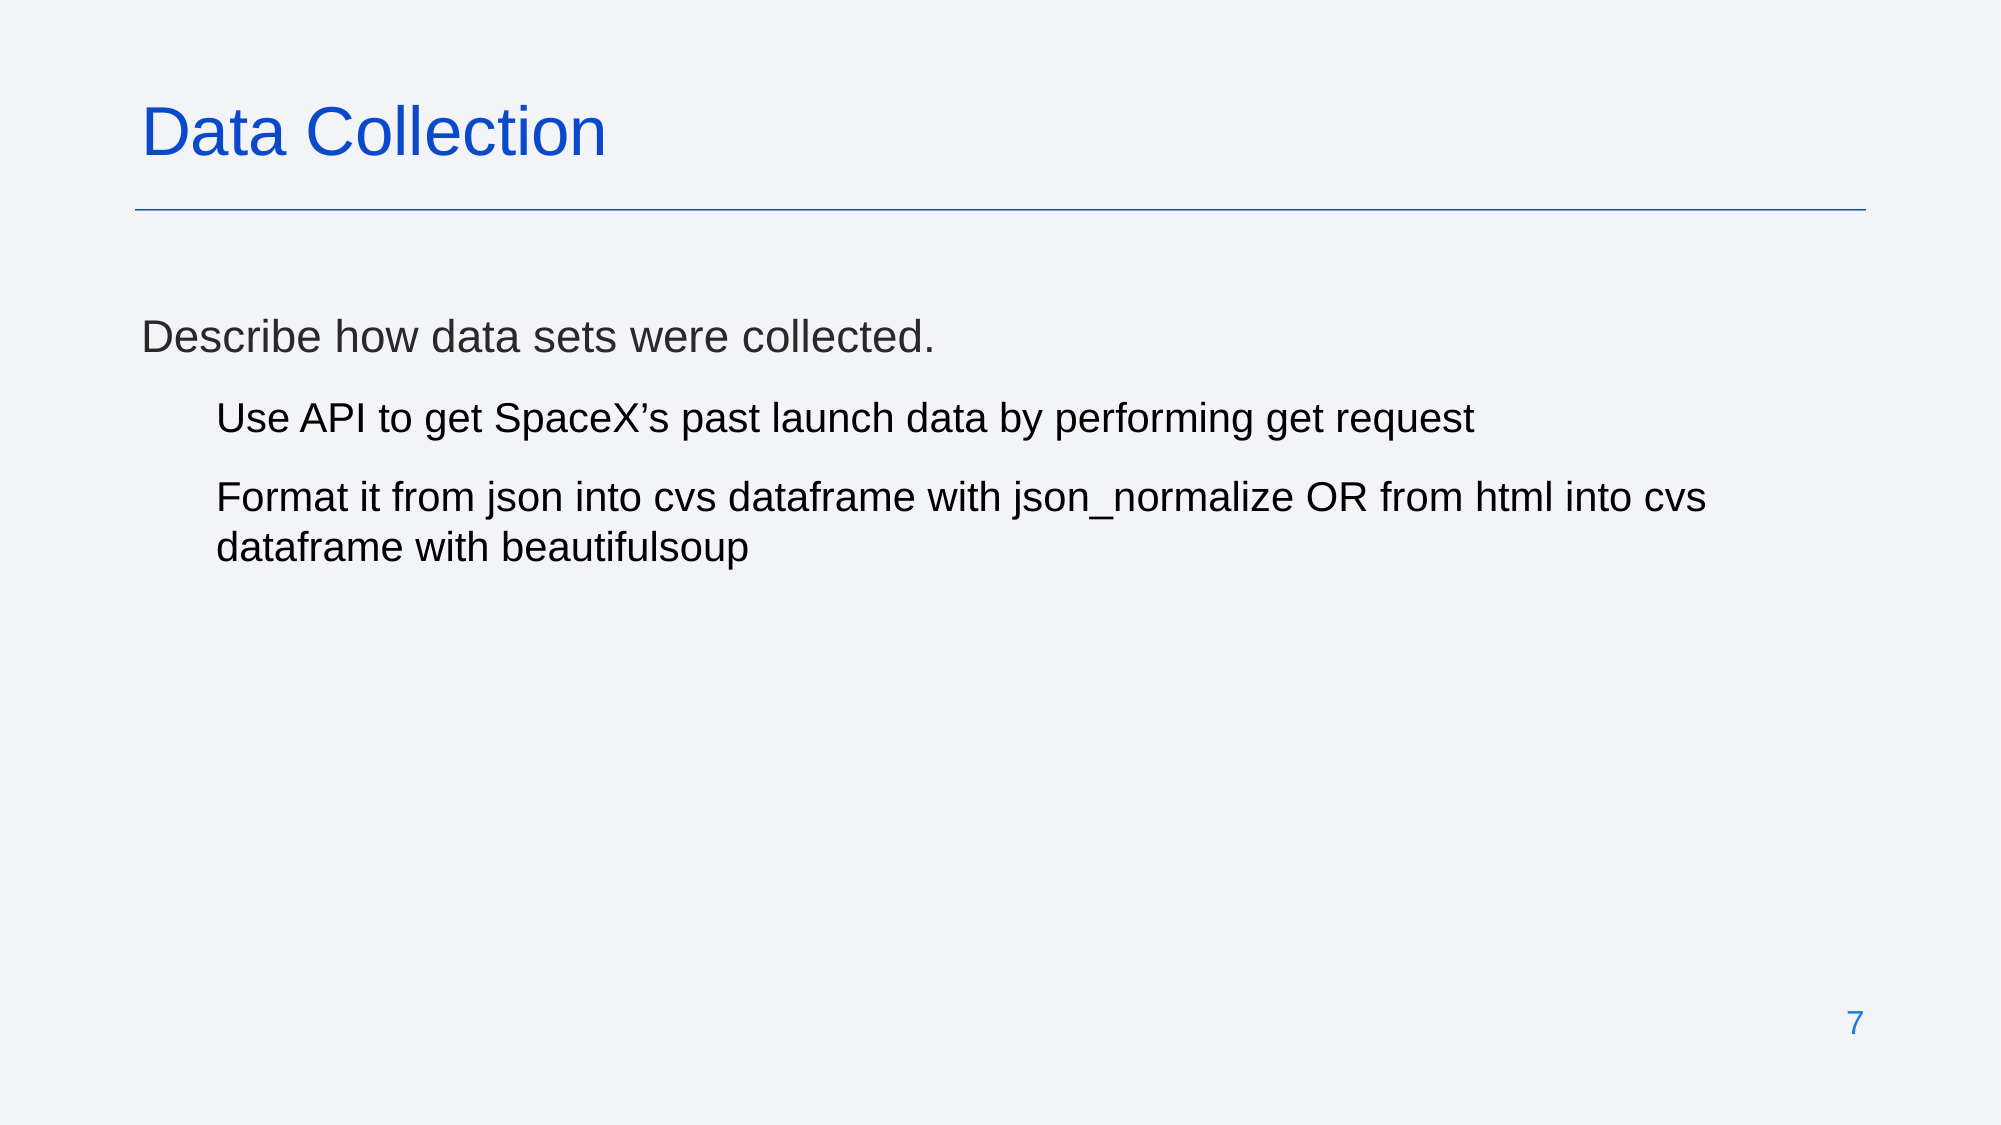

Data Collection
Describe how data sets were collected.
Use API to get SpaceX’s past launch data by performing get request
Format it from json into cvs dataframe with json_normalize OR from html into cvs dataframe with beautifulsoup
7